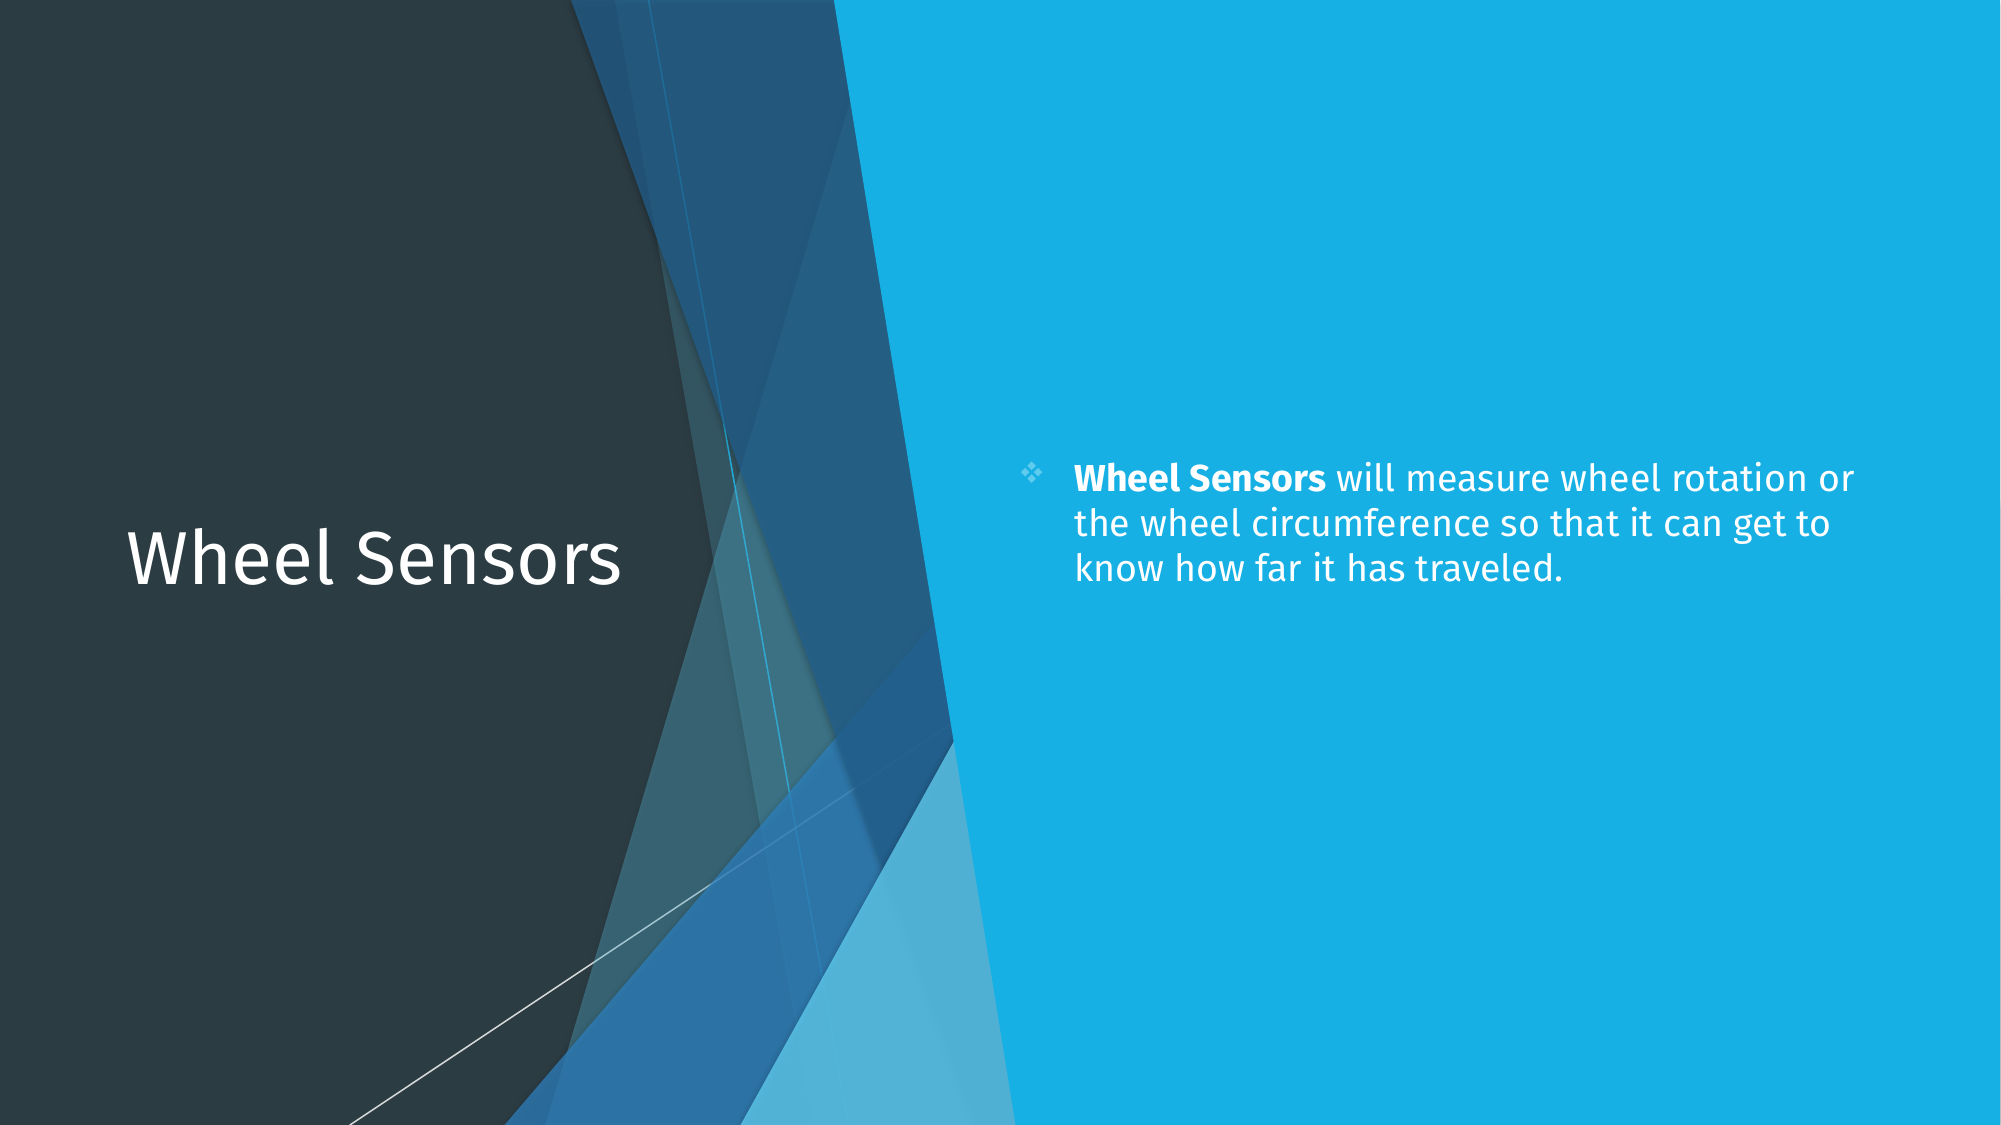

# Wheel Sensors
Wheel Sensors will measure wheel rotation or the wheel circumference so that it can get to know how far it has traveled.